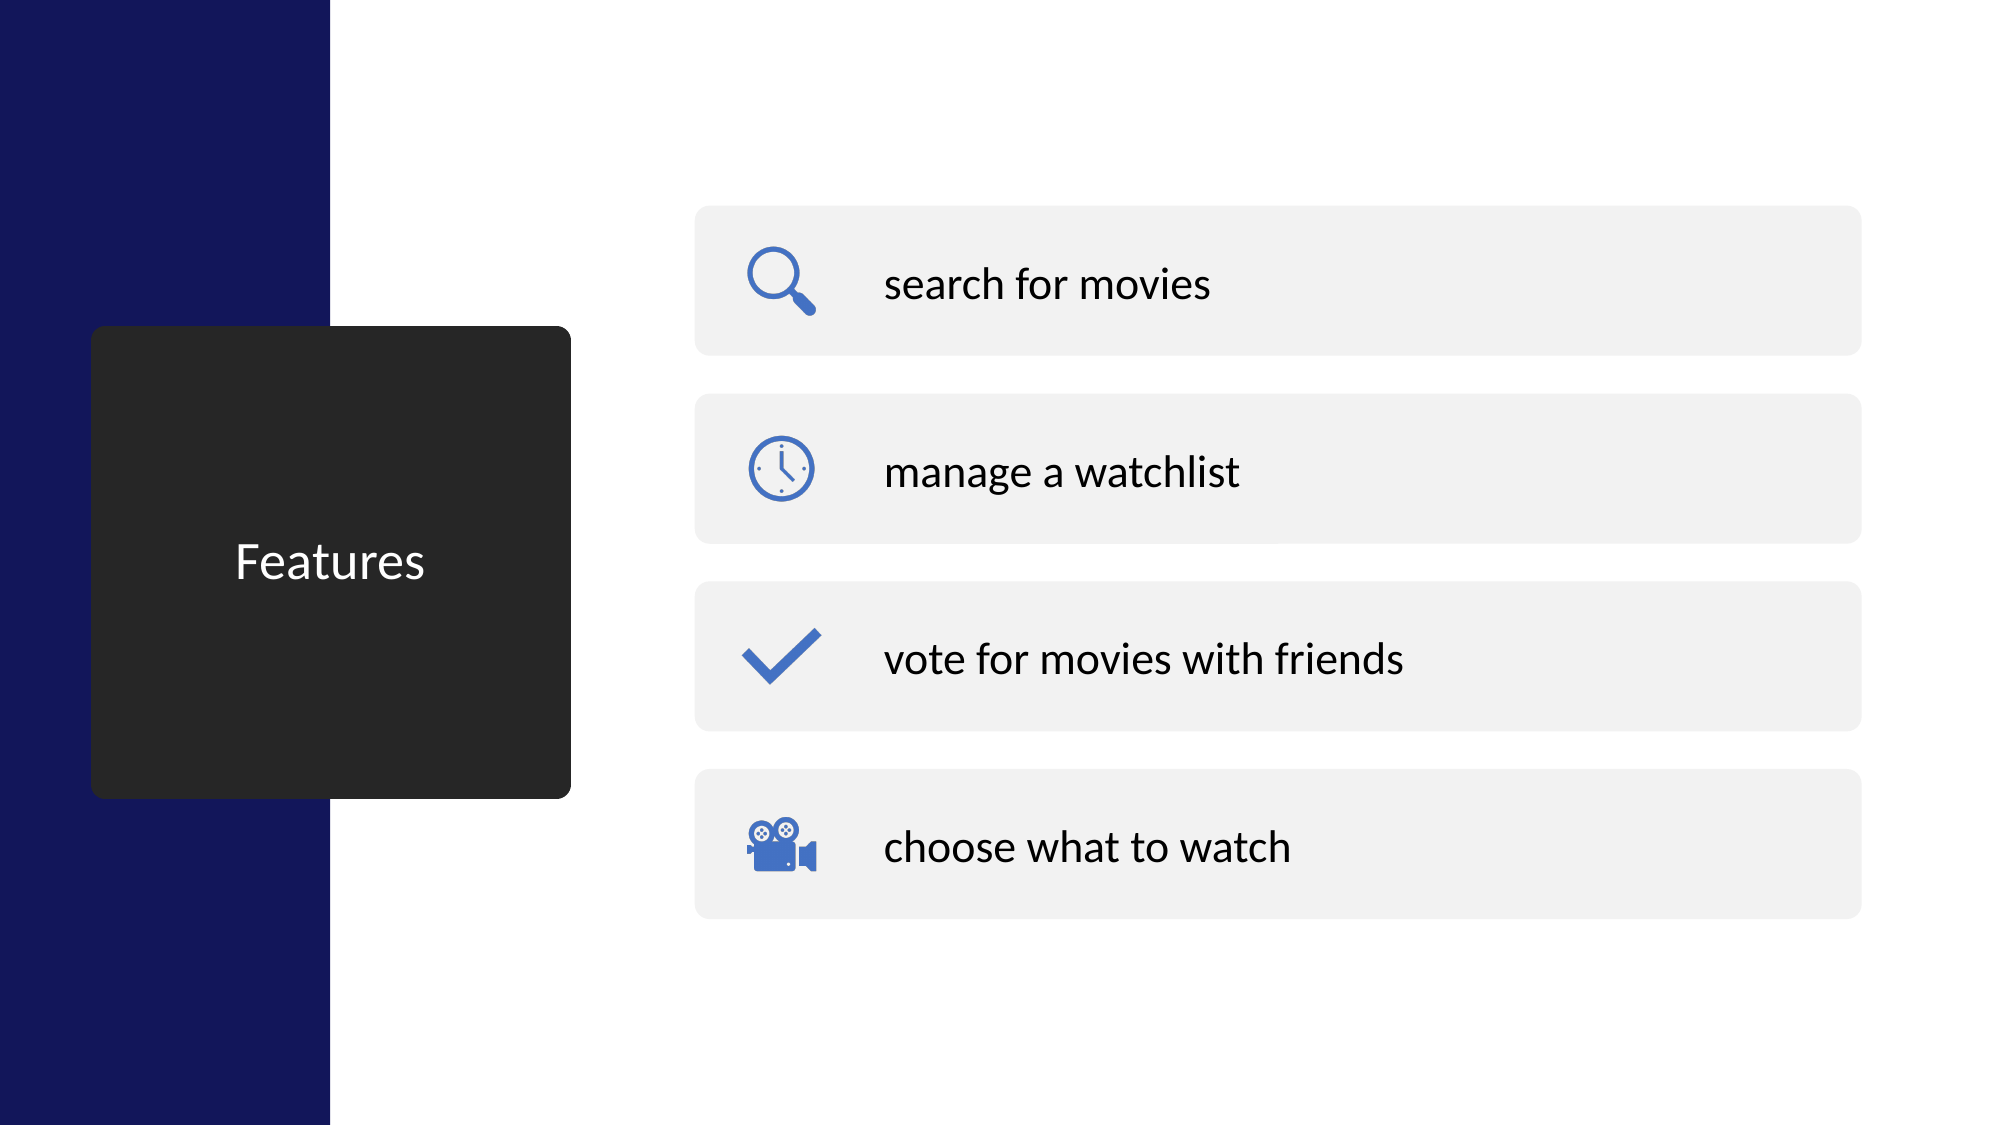

search for movies
manage a watchlist
vote for movies with friends
choose what to watch
# Features